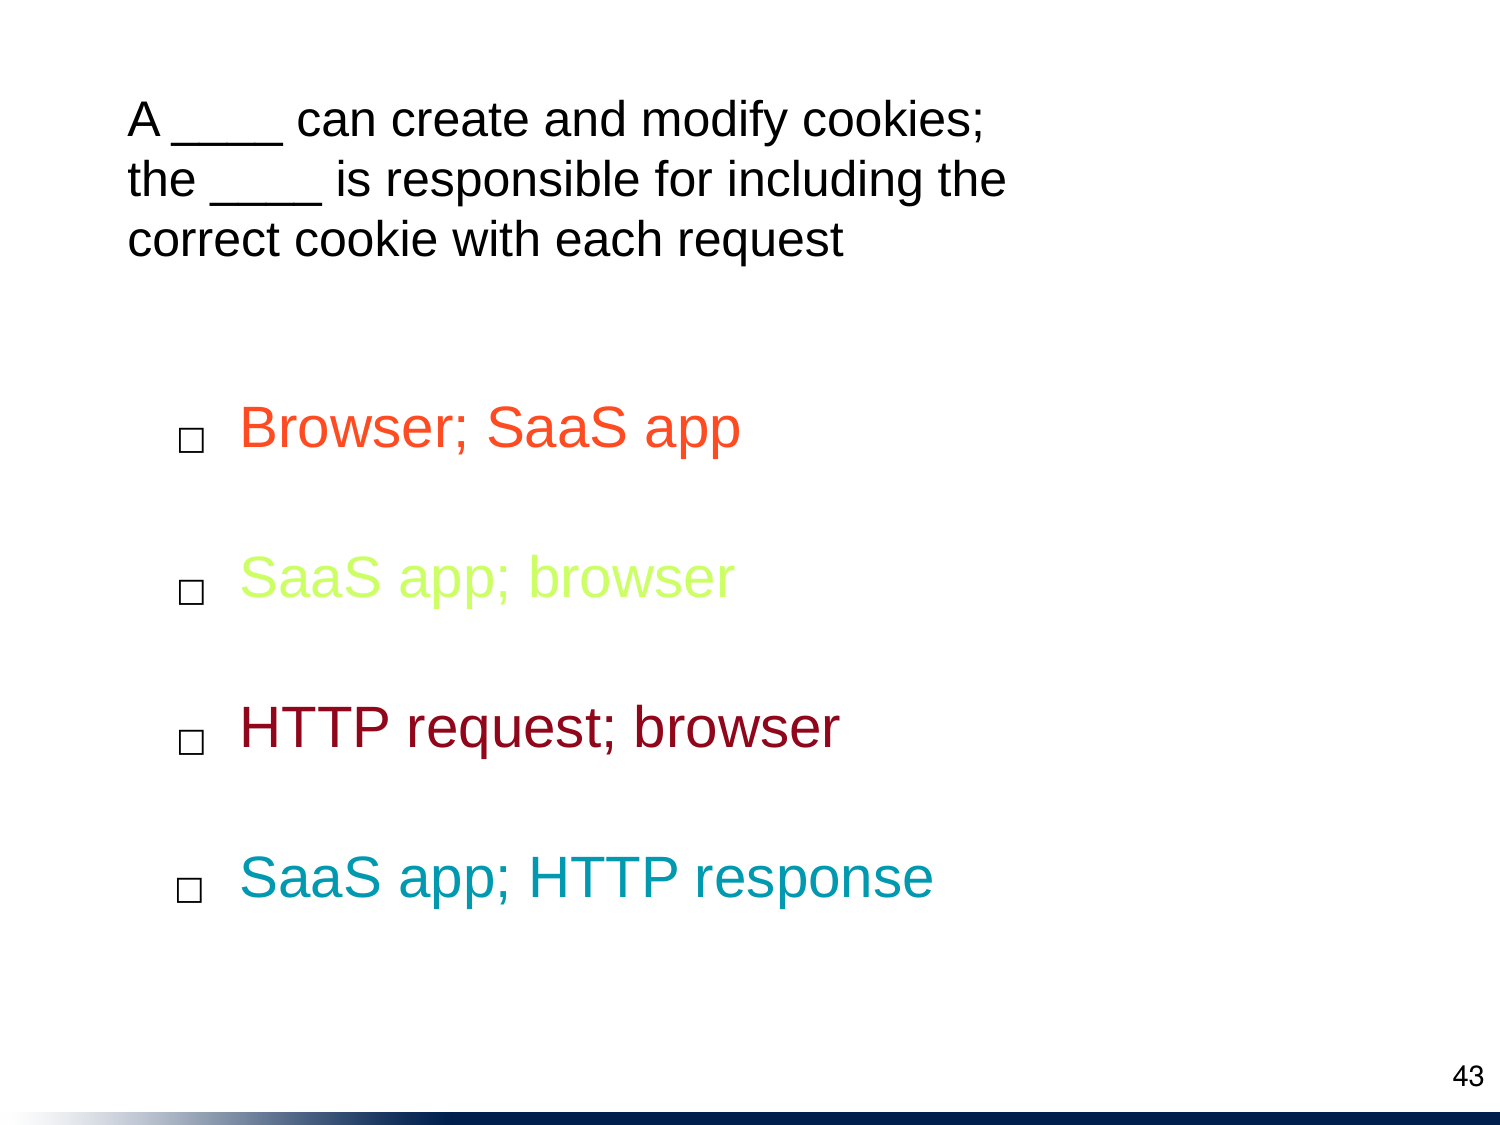

A ____ can create and modify cookies;
the ____ is responsible for including the correct cookie with each request
Browser; SaaS app
☐
SaaS app; browser
☐
HTTP request; browser
☐
SaaS app; HTTP response
☐
43